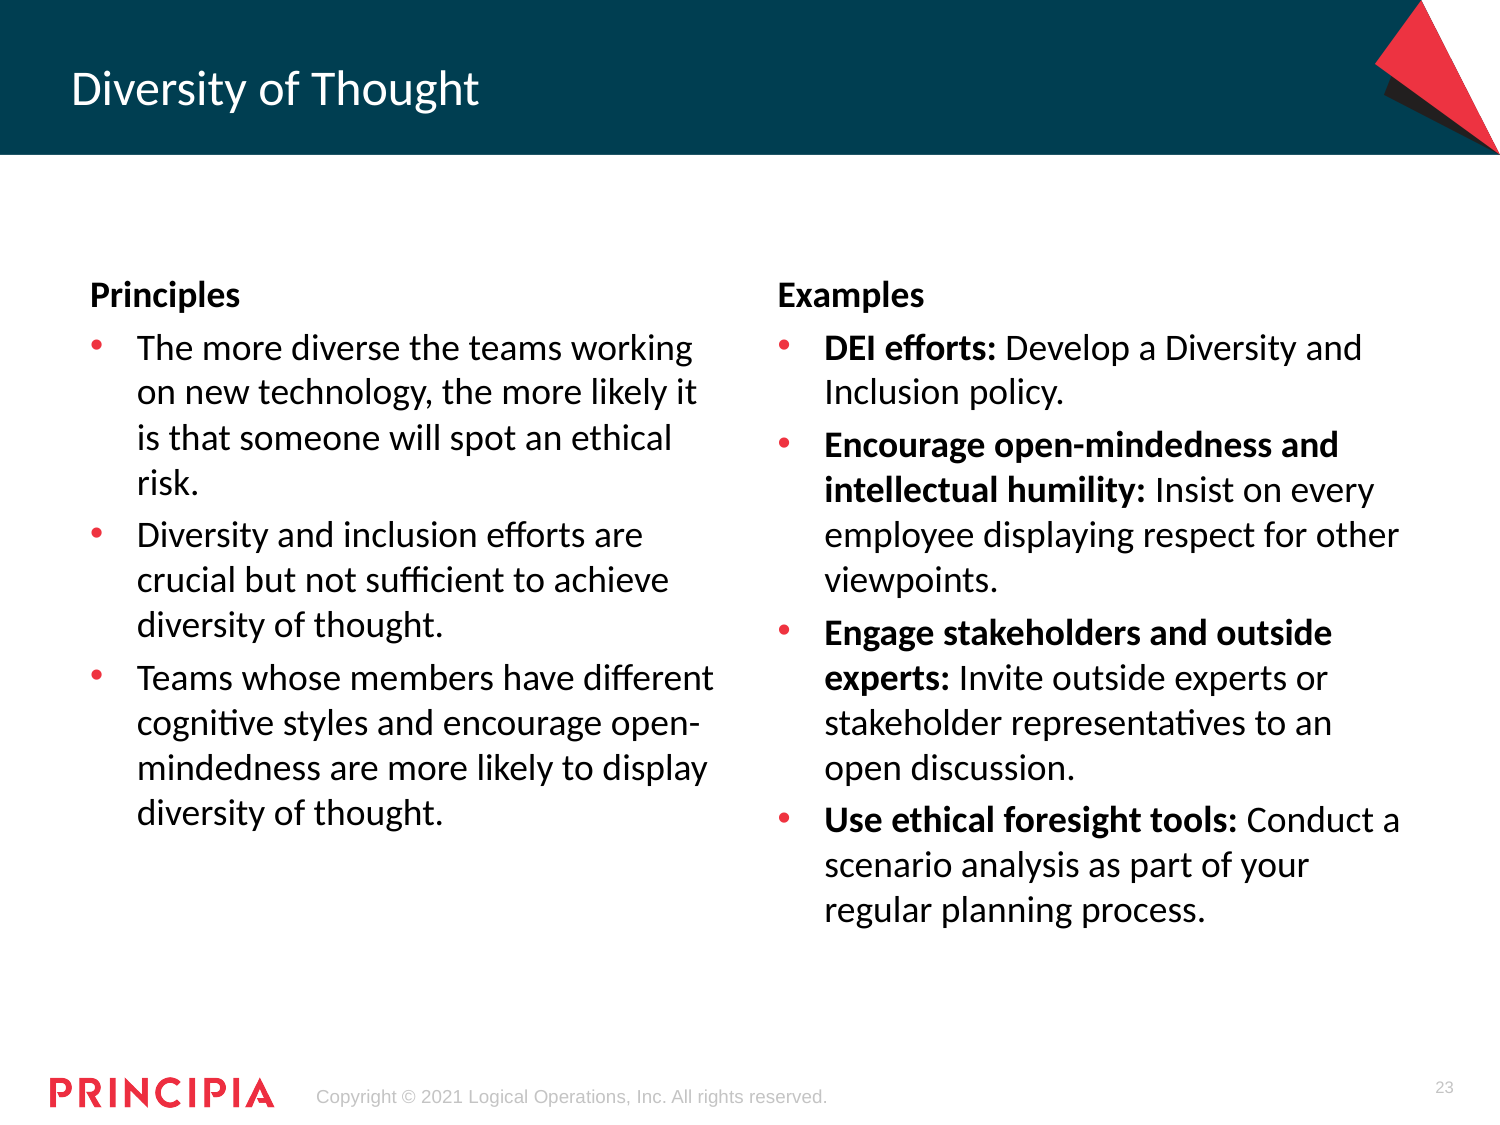

# Diversity of Thought
Principles
The more diverse the teams working on new technology, the more likely it is that someone will spot an ethical risk.
Diversity and inclusion efforts are crucial but not sufficient to achieve diversity of thought.
Teams whose members have different cognitive styles and encourage open-mindedness are more likely to display diversity of thought.
Examples
DEI efforts: Develop a Diversity and Inclusion policy.
Encourage open-mindedness and intellectual humility: Insist on every employee displaying respect for other viewpoints.
Engage stakeholders and outside experts: Invite outside experts or stakeholder representatives to an open discussion.
Use ethical foresight tools: Conduct a scenario analysis as part of your regular planning process.
23